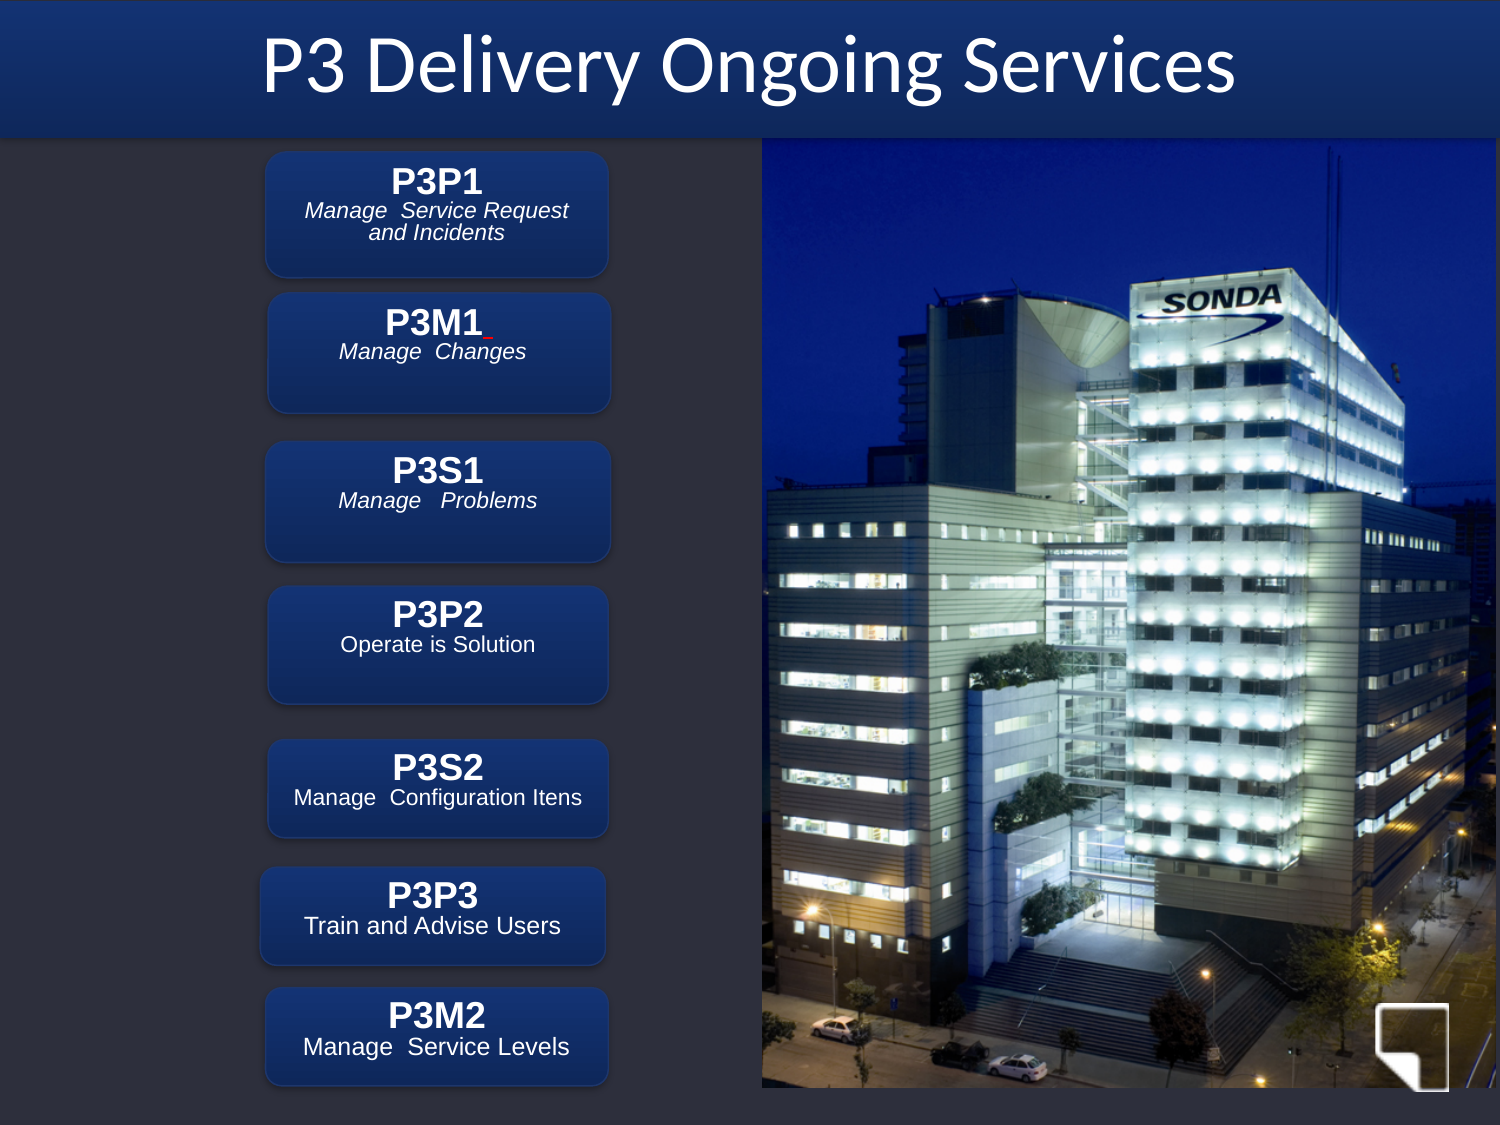

# P3 Delivery Ongoing Services
P3P1
Manage  Service Request and Incidents
P3M1
Manage  Changes
P3S1
Manage   Problems
P3P2
Operate is Solution
P3S2
Manage  Configuration Itens
P3P3
Train and Advise Users
P3M2
Manage  Service Levels